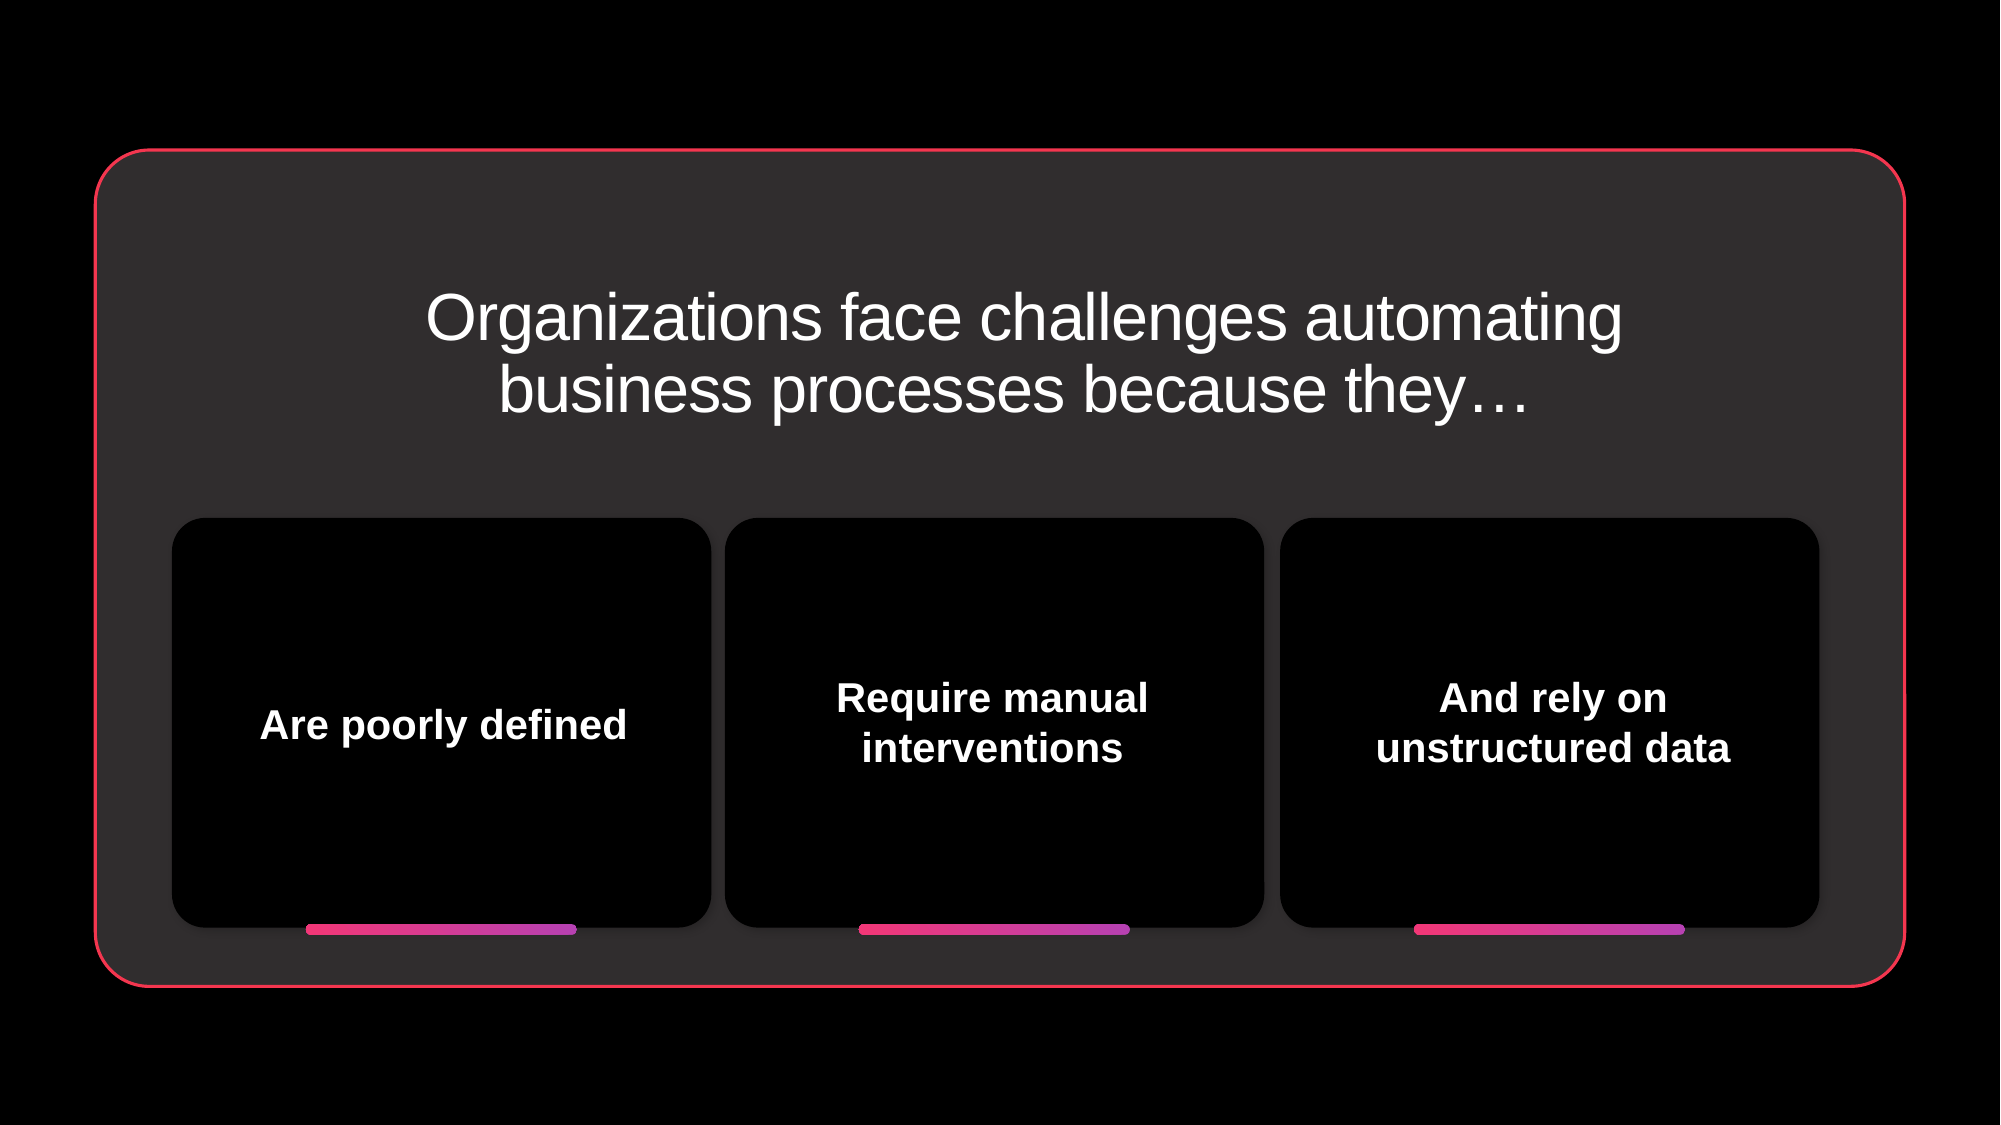

Organizations face challenges automating business processes because they…

Require manual interventions
And rely on
unstructured data
Are poorly defined